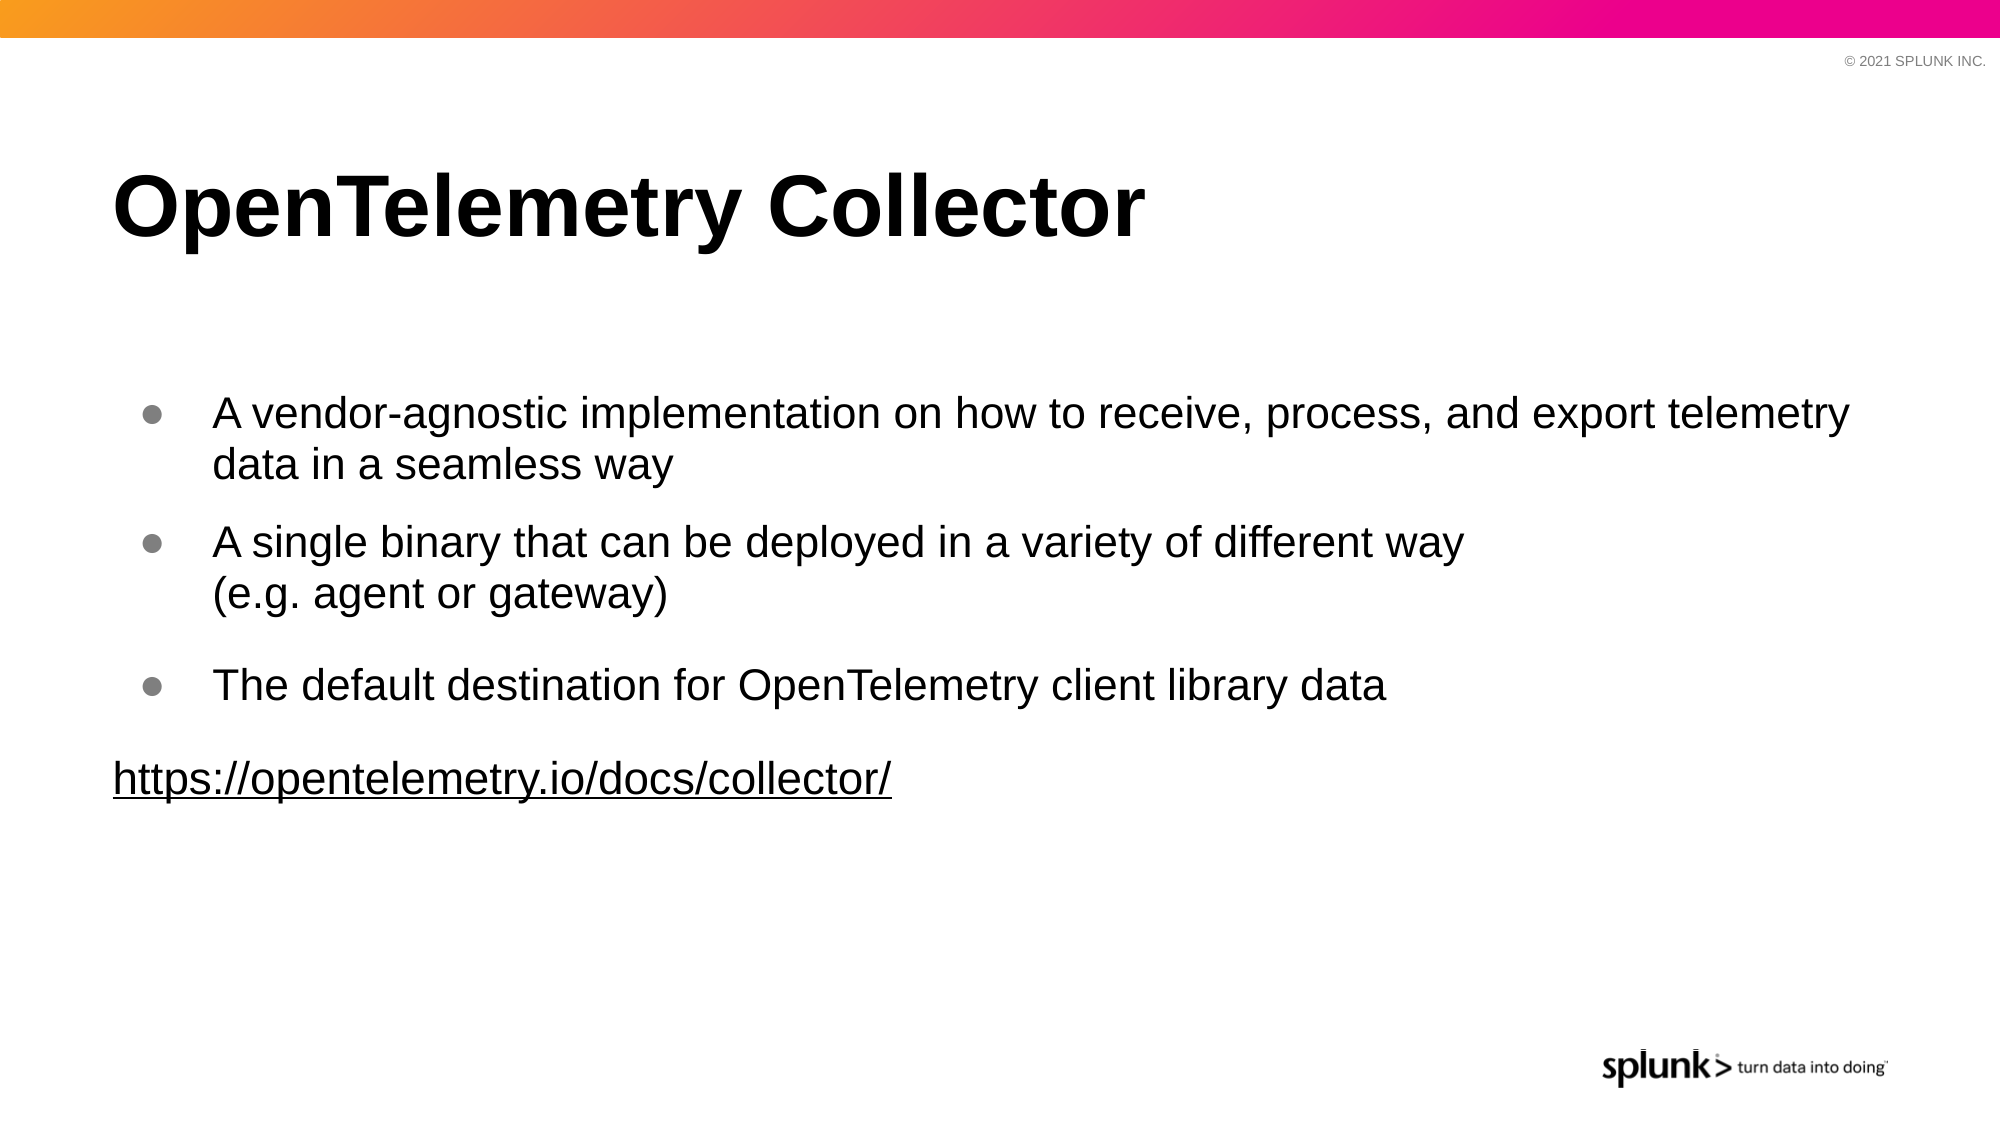

# OpenTelemetry Collector

A vendor-agnostic implementation on how to receive, process, and export telemetry data in a seamless way
A single binary that can be deployed in a variety of different way
(e.g. agent or gateway)
The default destination for OpenTelemetry client library data
https://opentelemetry.io/docs/collector/

https://opentelemetry.io/docs/collector/about/